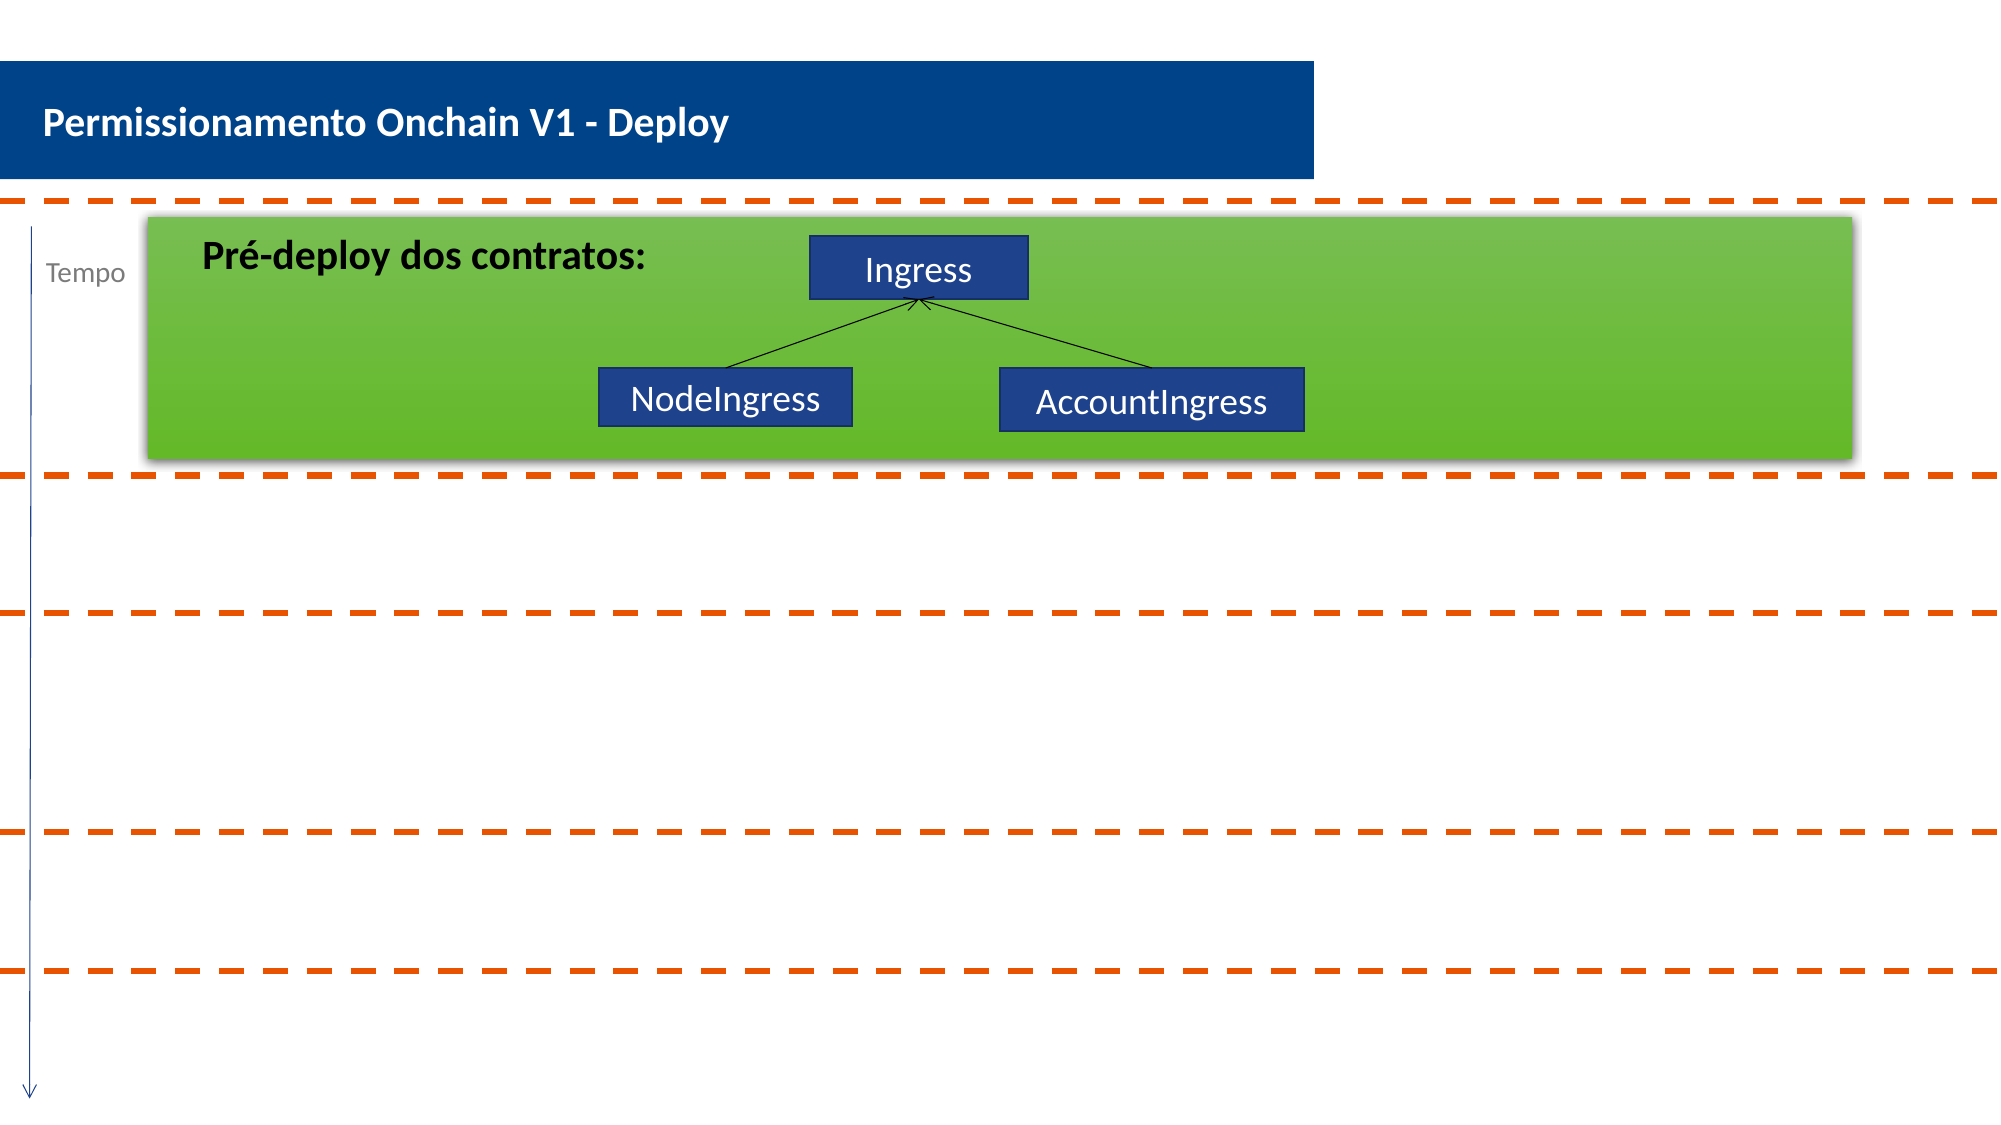

Permissionamento Onchain V1 - Deploy

Pré-deploy dos contratos:
Ingress
Tempo
NodeIngress
AccountIngress